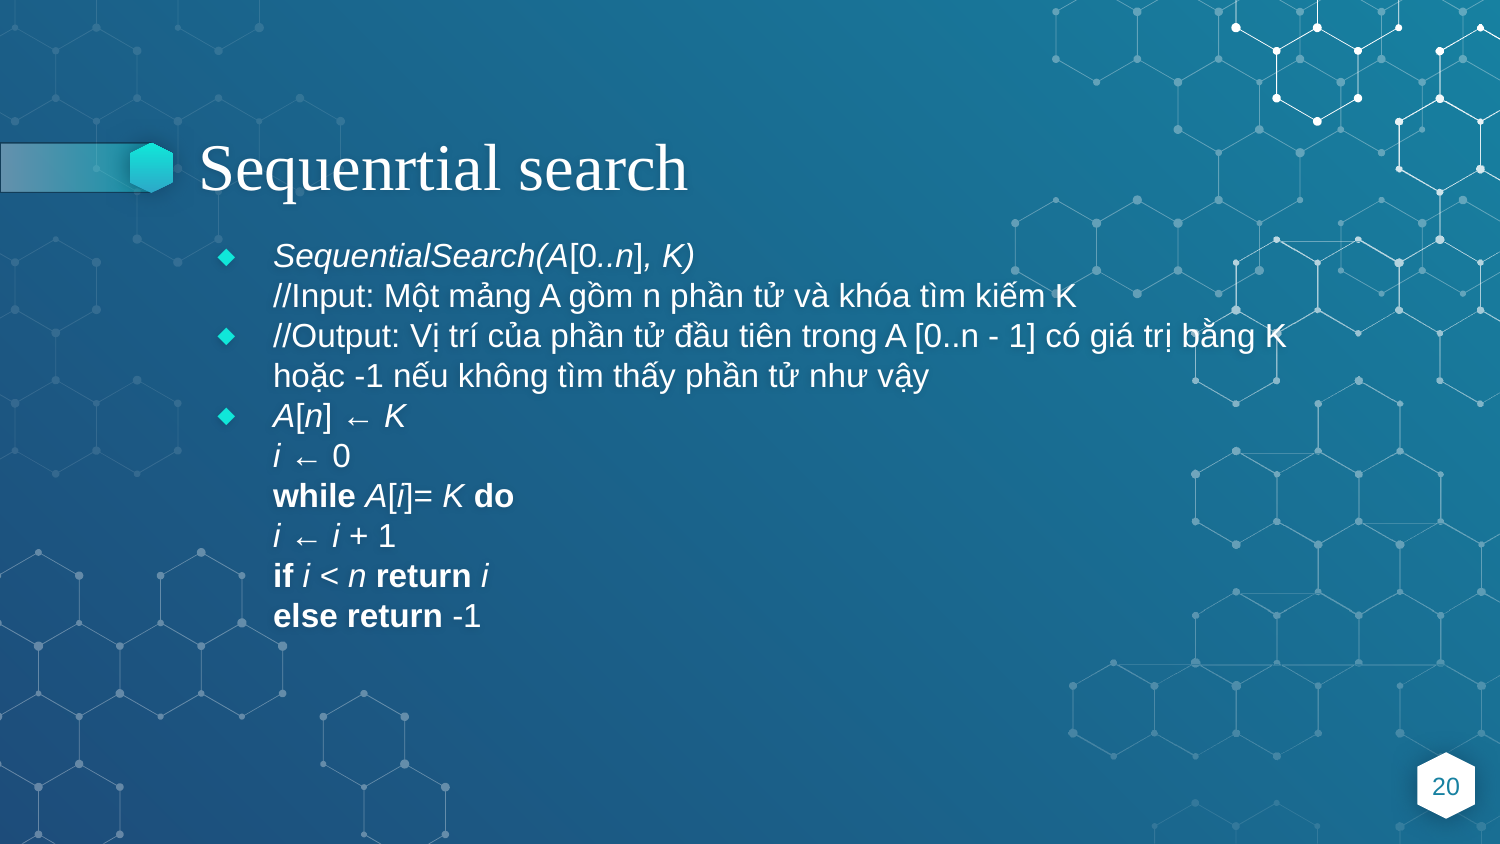

# Sequenrtial search
SequentialSearch(A[0..n], K)
//Input: Một mảng A gồm n phần tử và khóa tìm kiếm K
//Output: Vị trí của phần tử đầu tiên trong A [0..n - 1] có giá trị bằng K hoặc -1 nếu không tìm thấy phần tử như vậy
A[n] ← K
i ← 0
while A[i]= K do
i ← i + 1
if i < n return i
else return -1
20